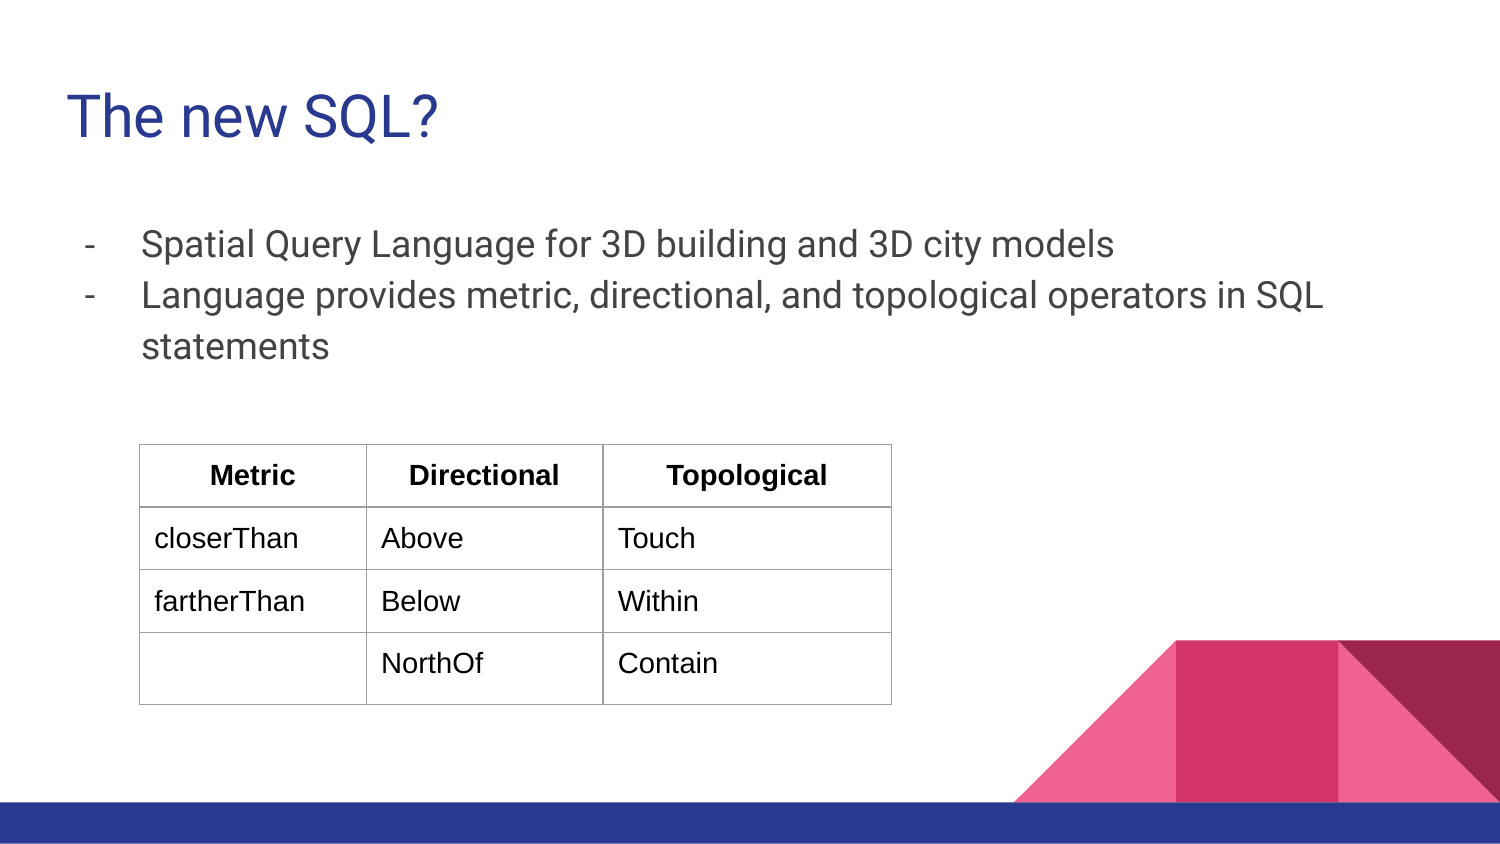

# The new SQL?
Spatial Query Language for 3D building and 3D city models
Language provides metric, directional, and topological operators in SQL statements
| Metric | Directional | Topological |
| --- | --- | --- |
| closerThan | Above | Touch |
| fartherThan | Below | Within |
|  | NorthOf | Contain |